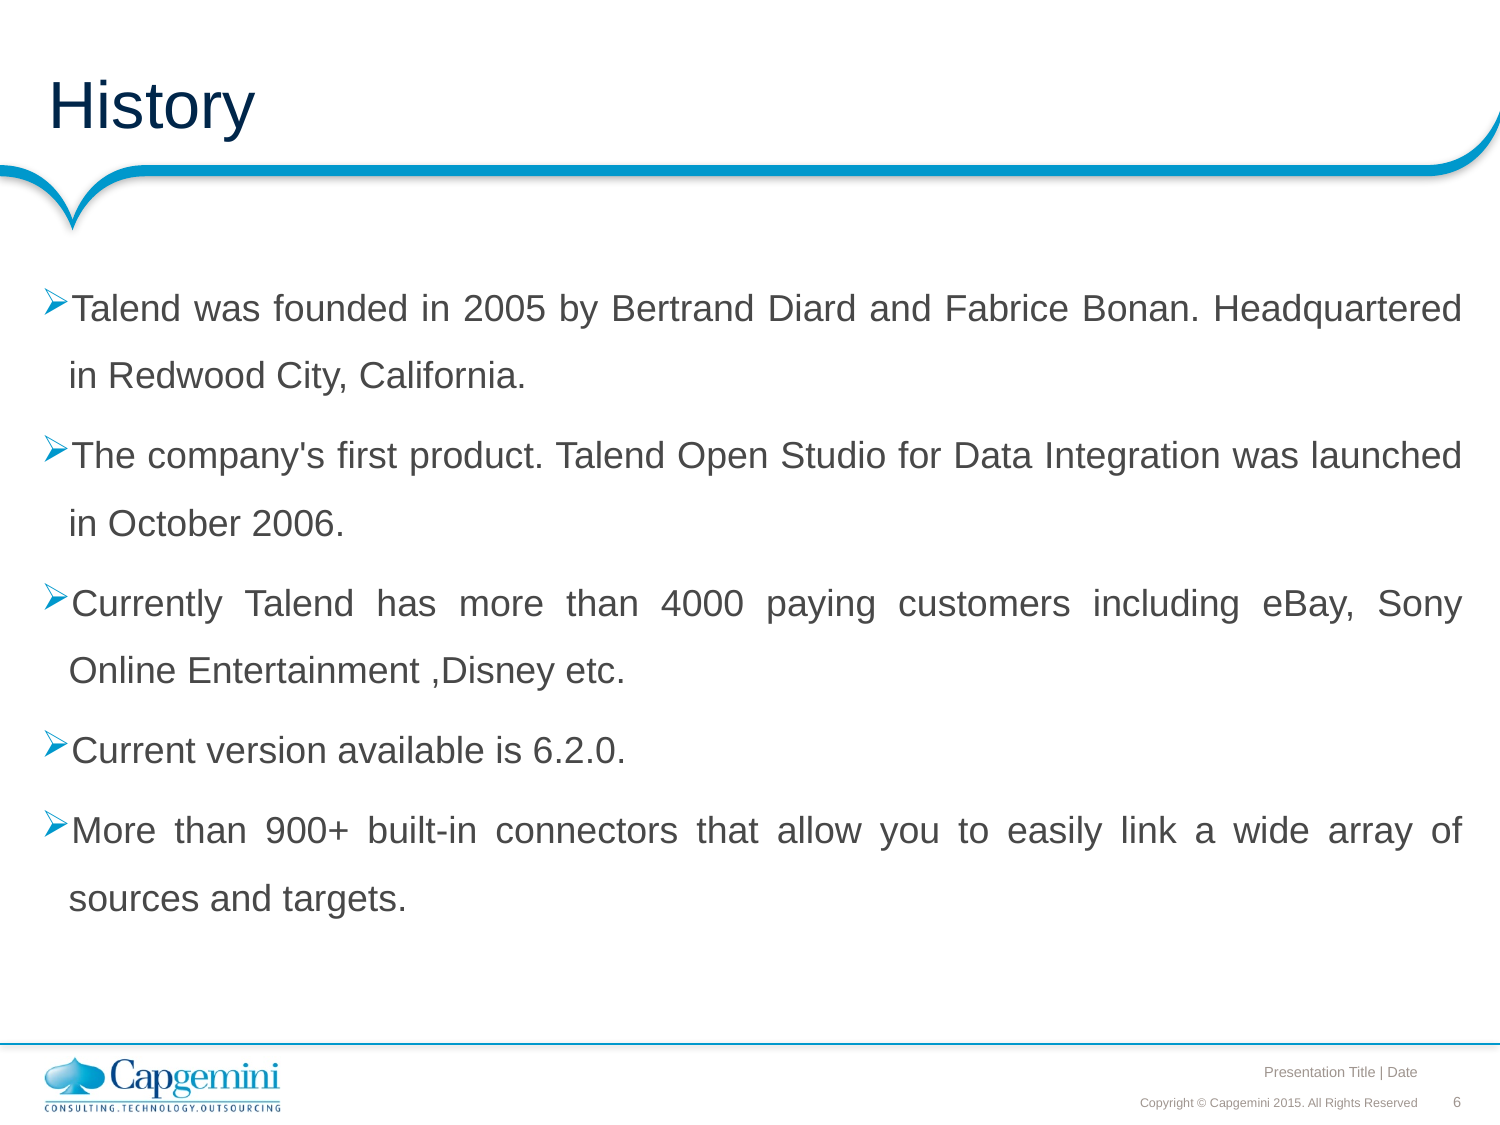

# History
Talend was founded in 2005 by Bertrand Diard and Fabrice Bonan. Headquartered in Redwood City, California.
The company's first product. Talend Open Studio for Data Integration was launched in October 2006.
Currently Talend has more than 4000 paying customers including eBay, Sony Online Entertainment ,Disney etc.
Current version available is 6.2.0.
More than 900+ built-in connectors that allow you to easily link a wide array of sources and targets.